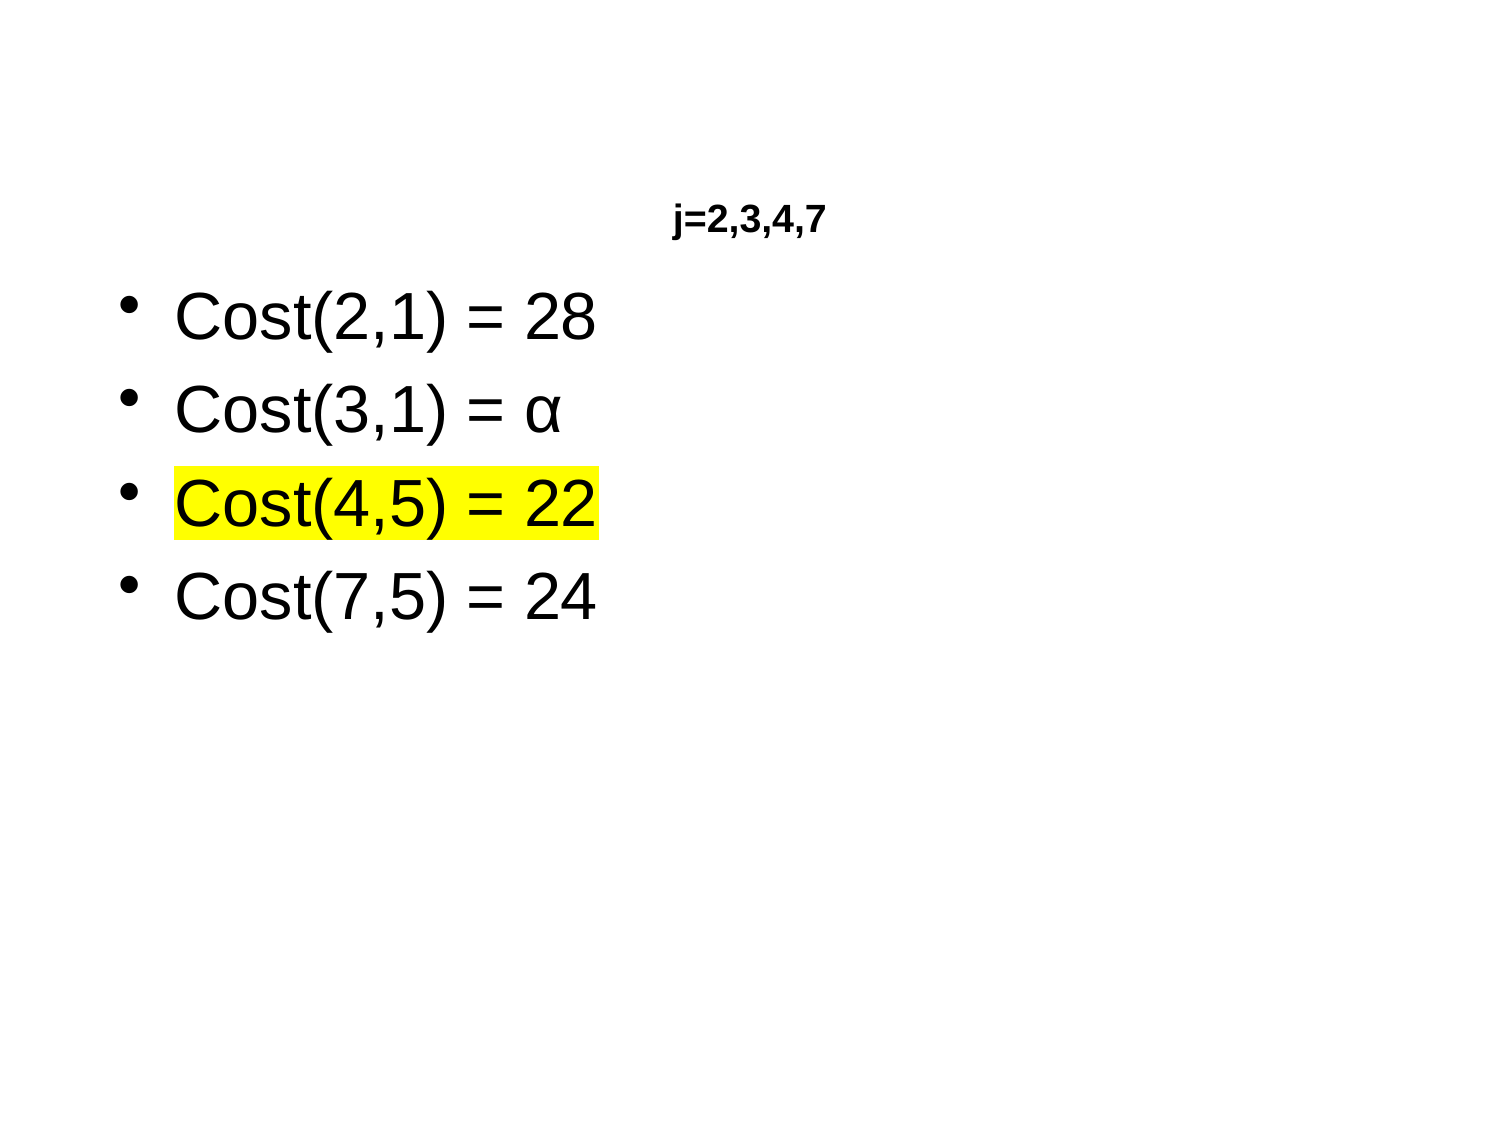

# j=2,3,4,7
Cost(2,1) = 28
Cost(3,1) = α
Cost(4,5) = 22
Cost(7,5) = 24